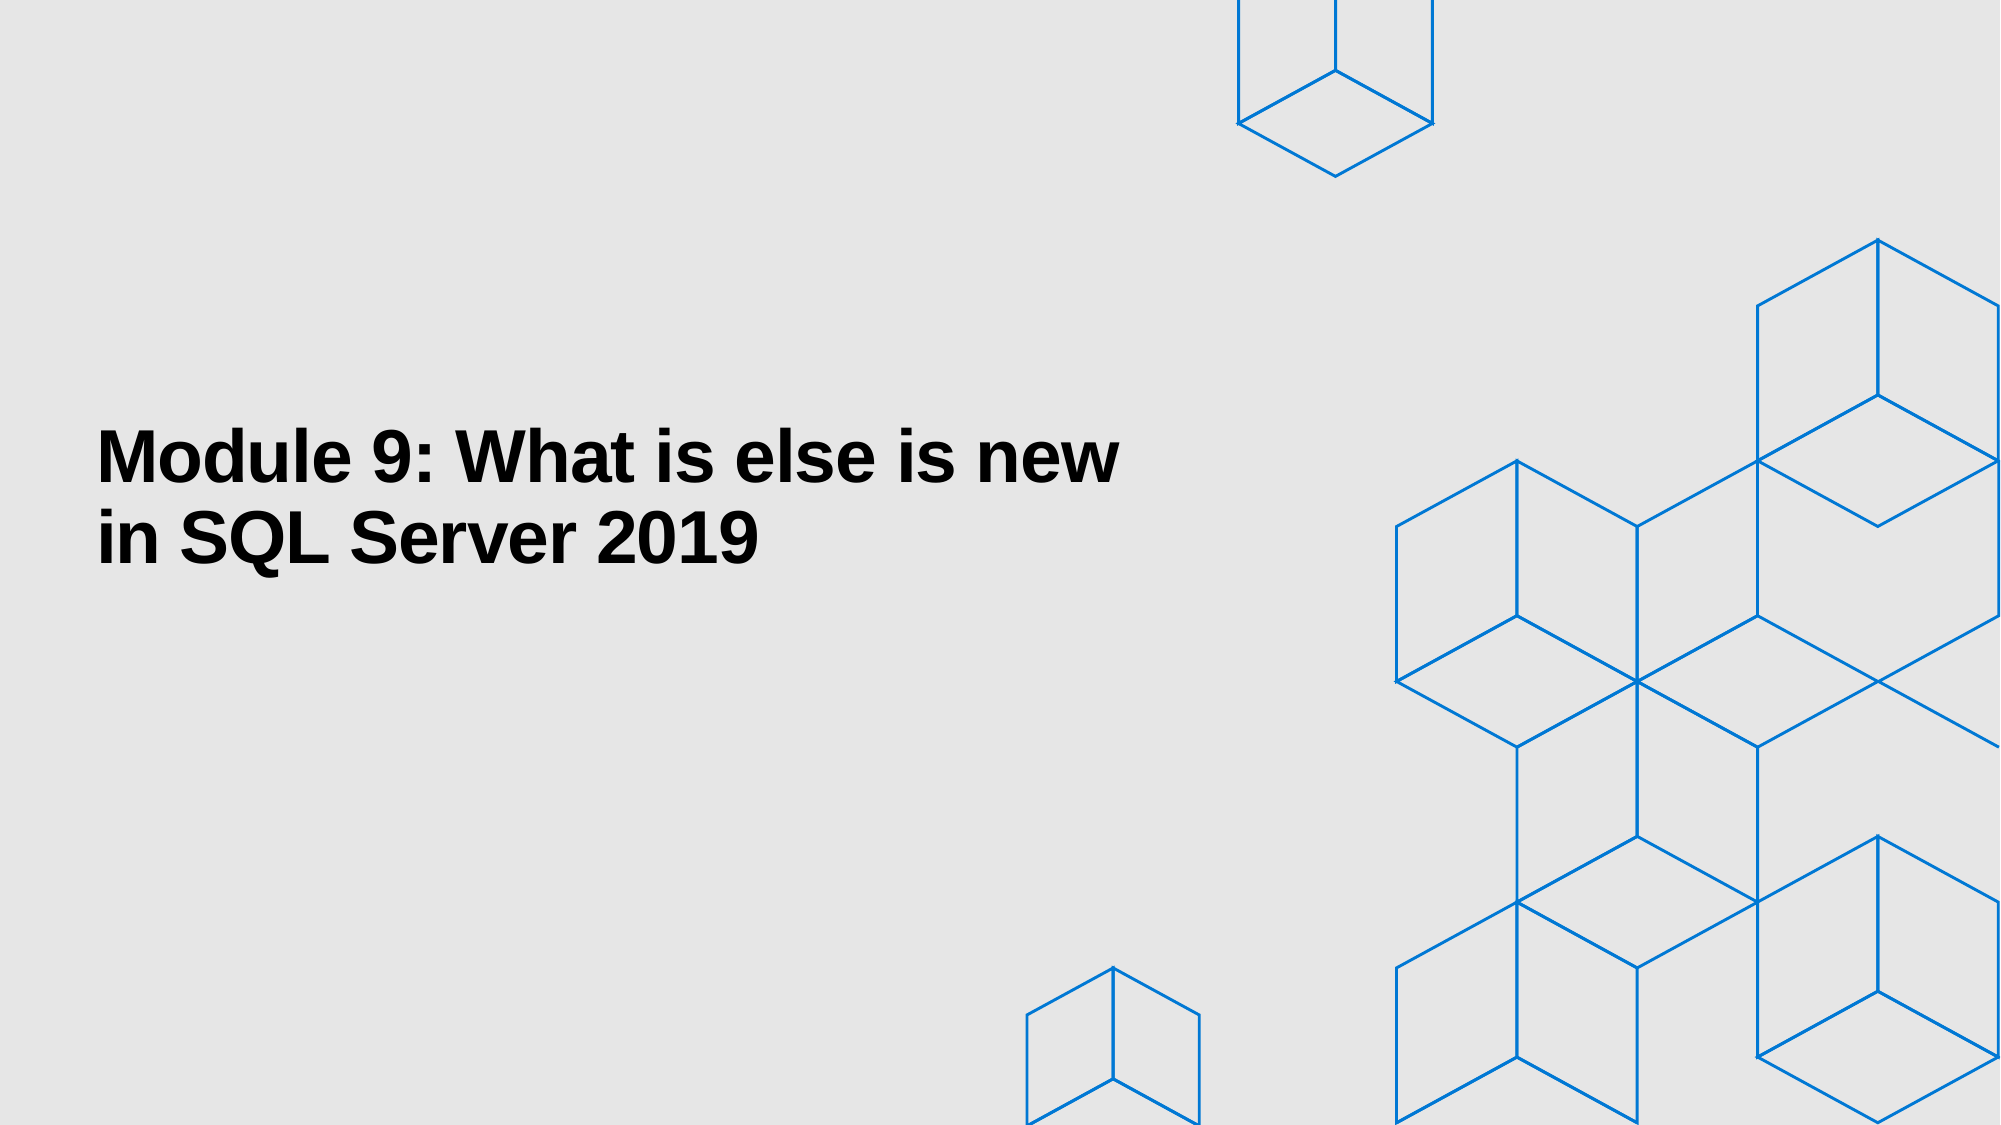

# Module 9: What is else is new in SQL Server 2019